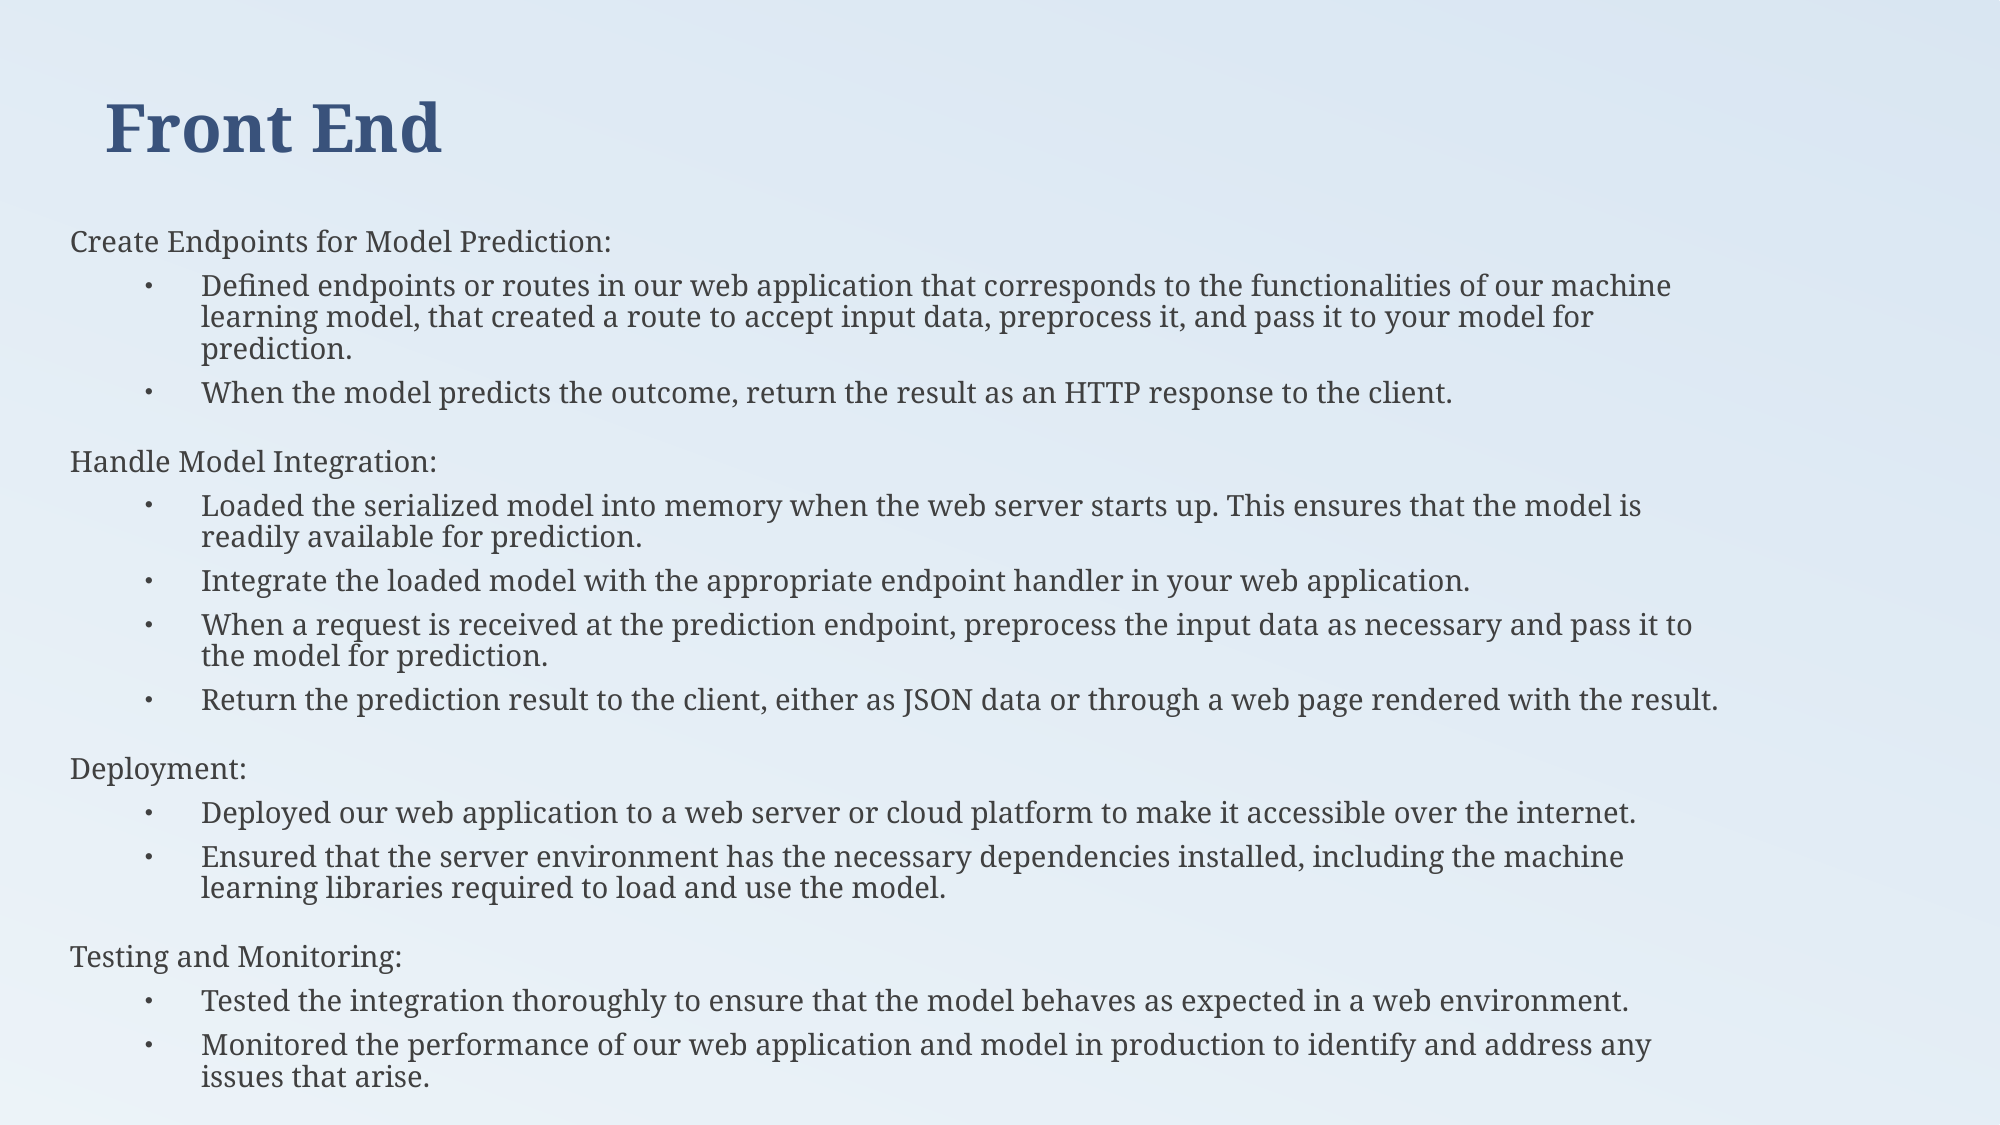

# Front End
Create Endpoints for Model Prediction:
Defined endpoints or routes in our web application that corresponds to the functionalities of our machine learning model, that created a route to accept input data, preprocess it, and pass it to your model for prediction.
When the model predicts the outcome, return the result as an HTTP response to the client.
Handle Model Integration:
Loaded the serialized model into memory when the web server starts up. This ensures that the model is readily available for prediction.
Integrate the loaded model with the appropriate endpoint handler in your web application.
When a request is received at the prediction endpoint, preprocess the input data as necessary and pass it to the model for prediction.
Return the prediction result to the client, either as JSON data or through a web page rendered with the result.
Deployment:
Deployed our web application to a web server or cloud platform to make it accessible over the internet.
Ensured that the server environment has the necessary dependencies installed, including the machine learning libraries required to load and use the model.
Testing and Monitoring:
Tested the integration thoroughly to ensure that the model behaves as expected in a web environment.
Monitored the performance of our web application and model in production to identify and address any issues that arise.